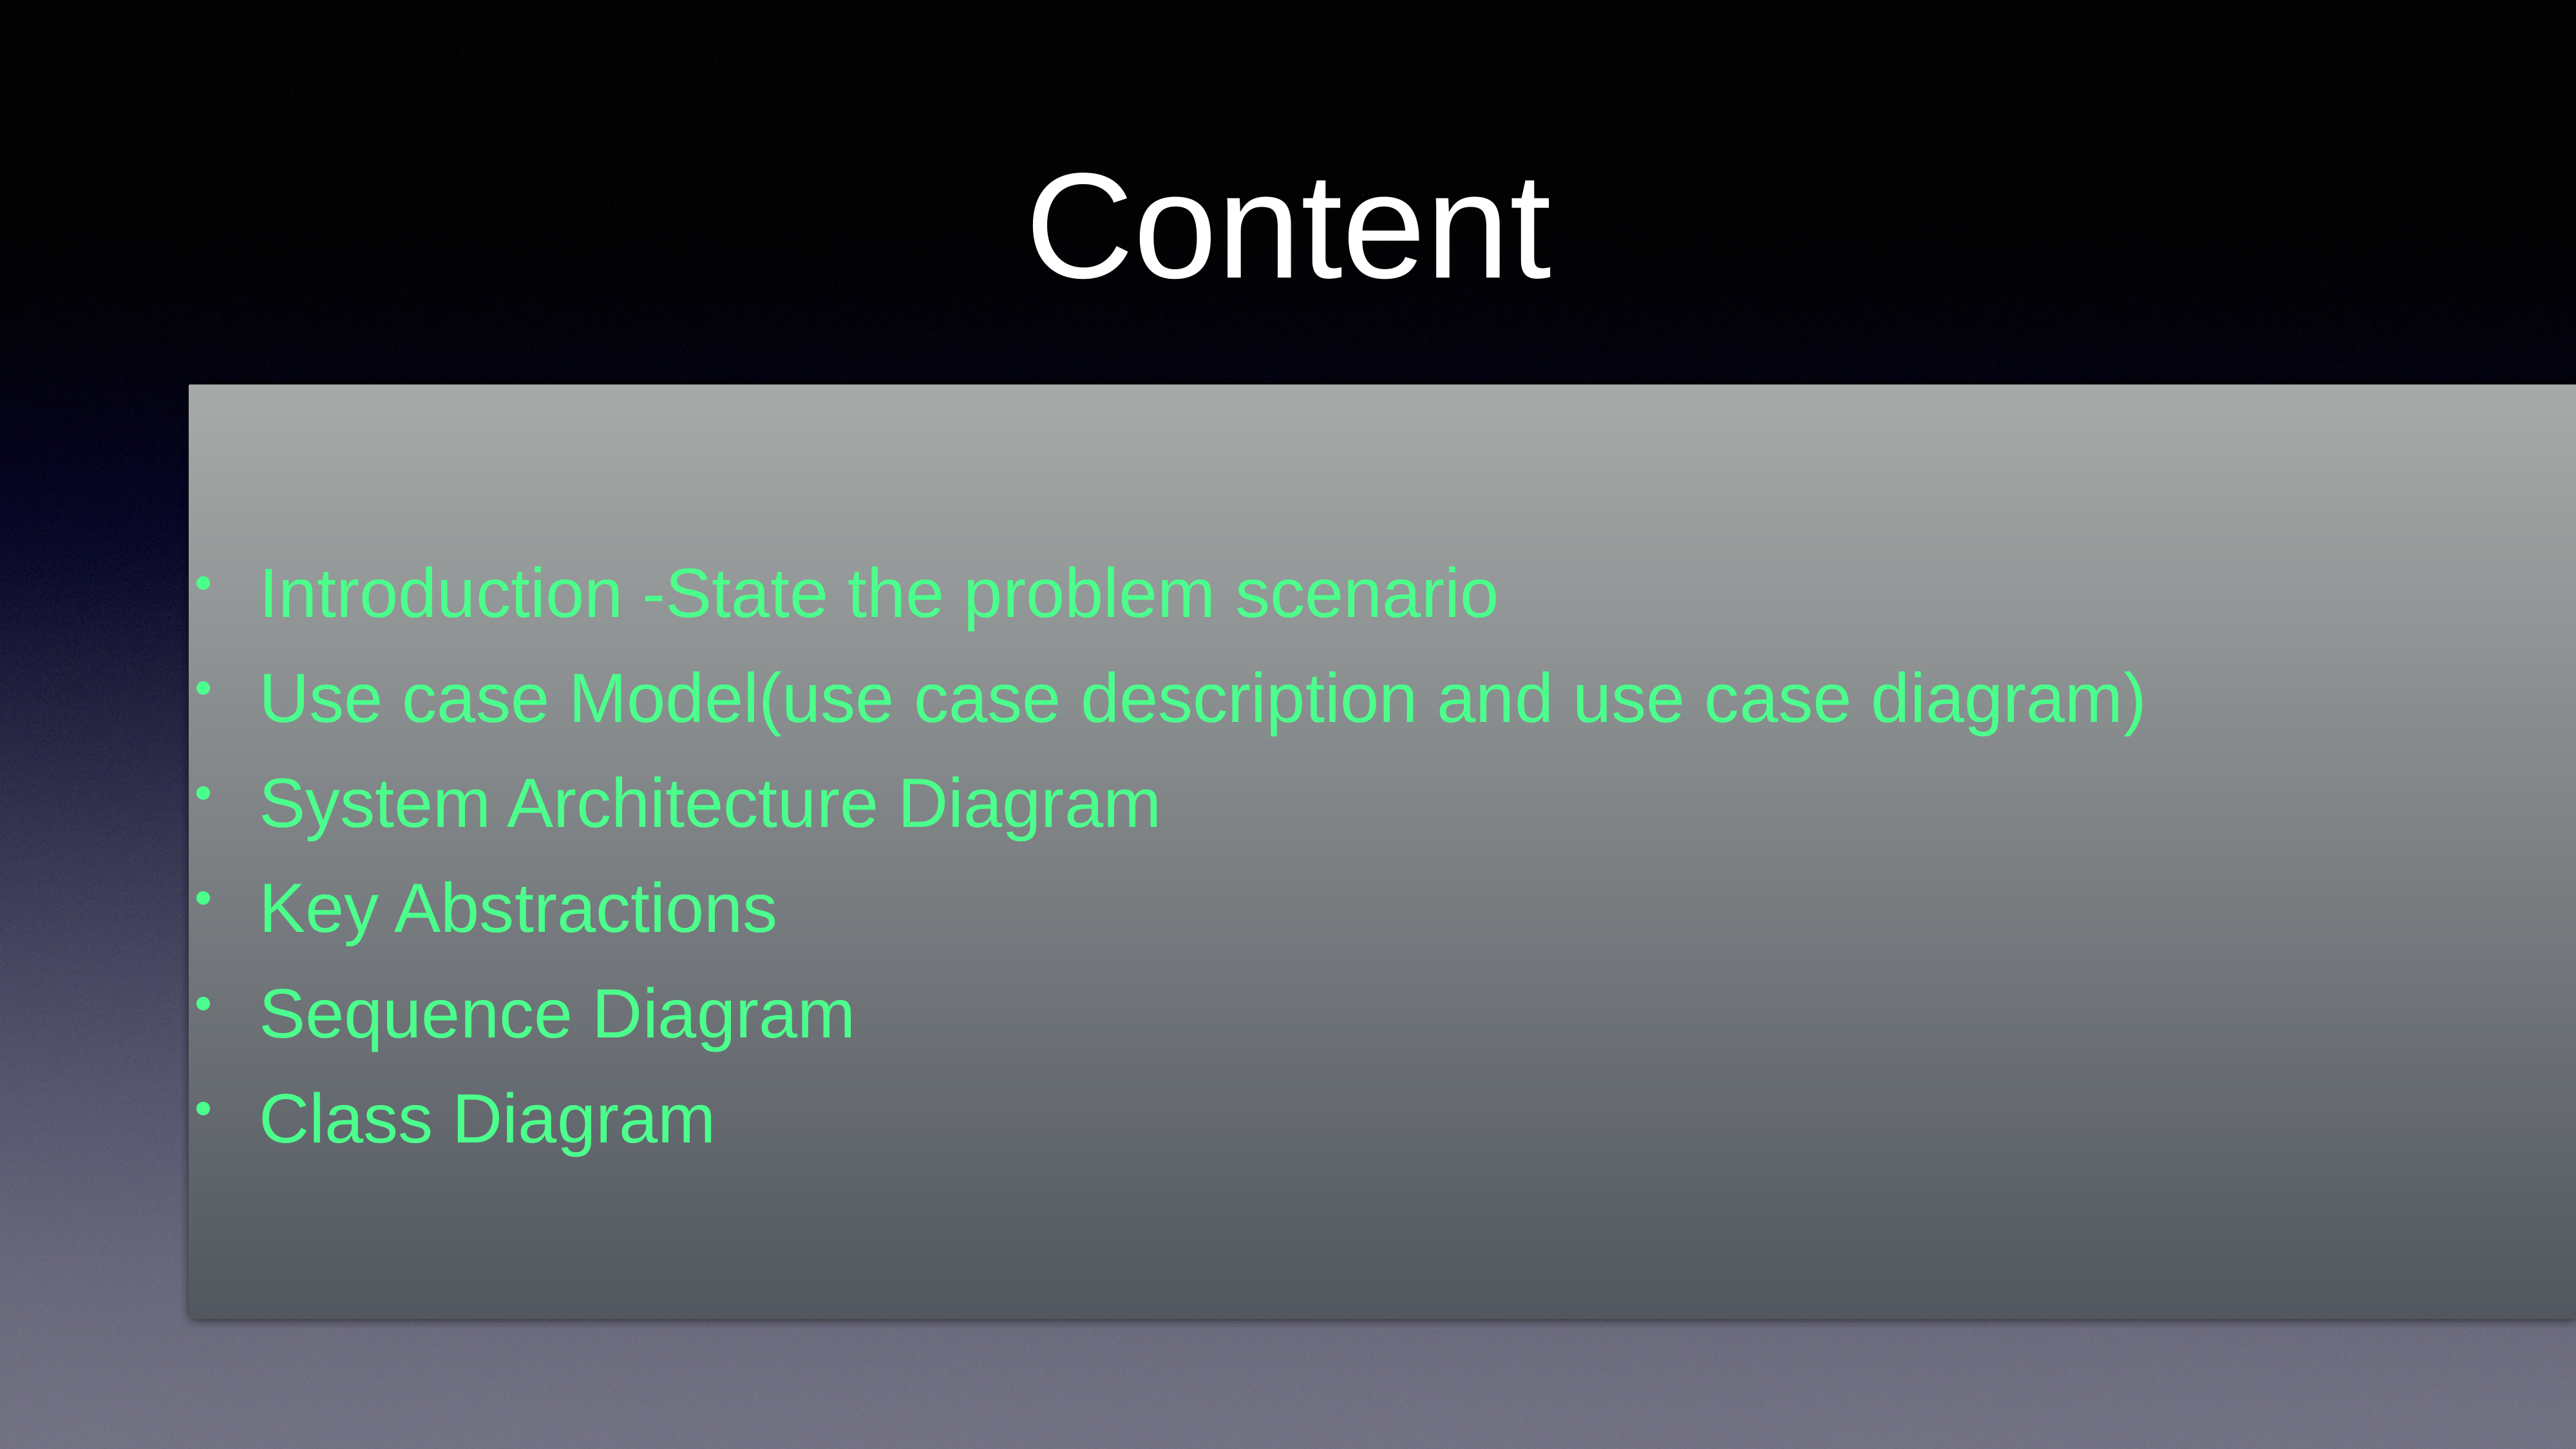

# Content
Introduction -State the problem scenario
Use case Model(use case description and use case diagram)
System Architecture Diagram
Key Abstractions
Sequence Diagram
Class Diagram